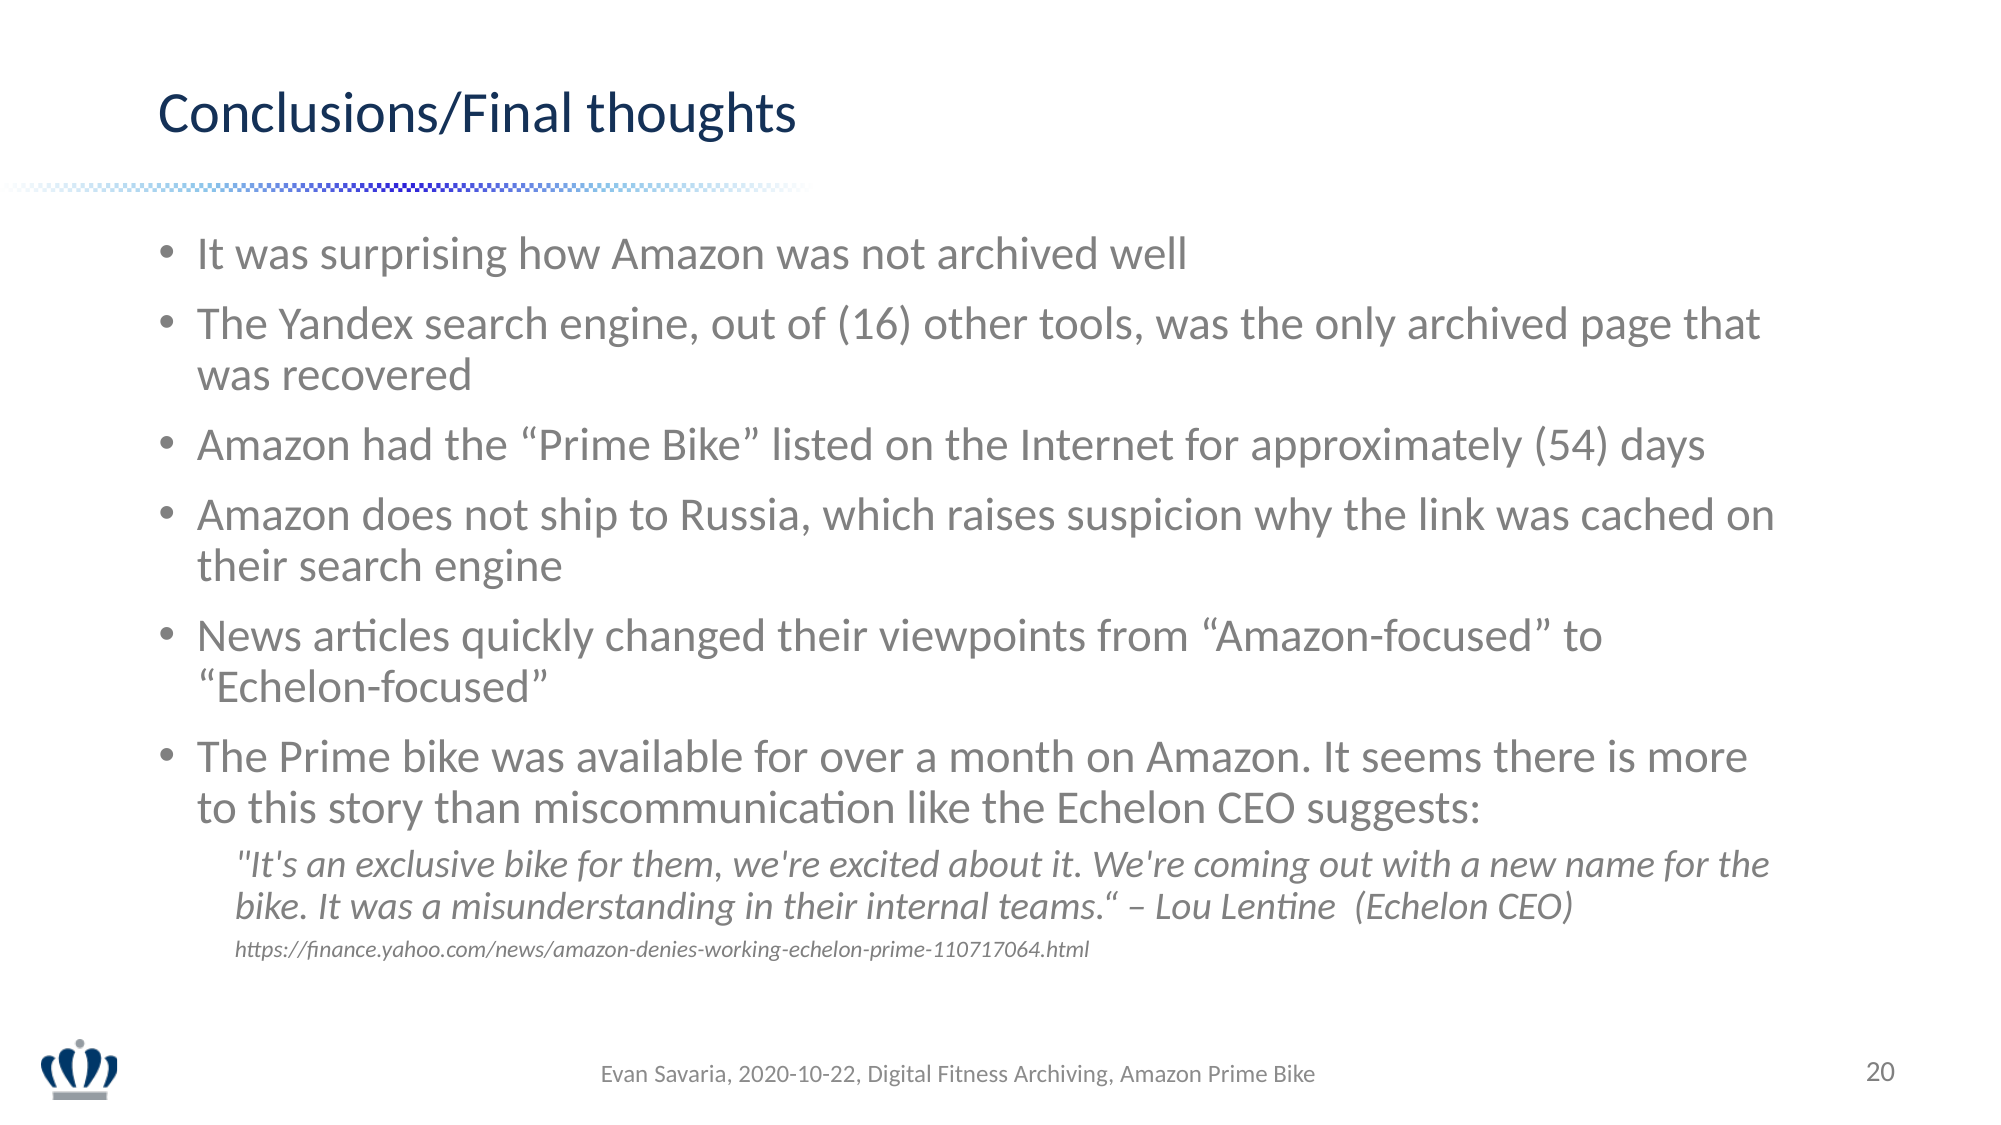

Conclusions/Final thoughts

It was surprising how Amazon was not archived well
The Yandex search engine, out of (16) other tools, was the only archived page that was recovered
Amazon had the “Prime Bike” listed on the Internet for approximately (54) days
Amazon does not ship to Russia, which raises suspicion why the link was cached on their search engine
News articles quickly changed their viewpoints from “Amazon-focused” to “Echelon-focused”
The Prime bike was available for over a month on Amazon. It seems there is more to this story than miscommunication like the Echelon CEO suggests:
"It's an exclusive bike for them, we're excited about it. We're coming out with a new name for the bike. It was a misunderstanding in their internal teams.“ – Lou Lentine  (Echelon CEO)
https://finance.yahoo.com/news/amazon-denies-working-echelon-prime-110717064.html

20
Evan Savaria, 2020-10-22, Digital Fitness Archiving, Amazon Prime Bike